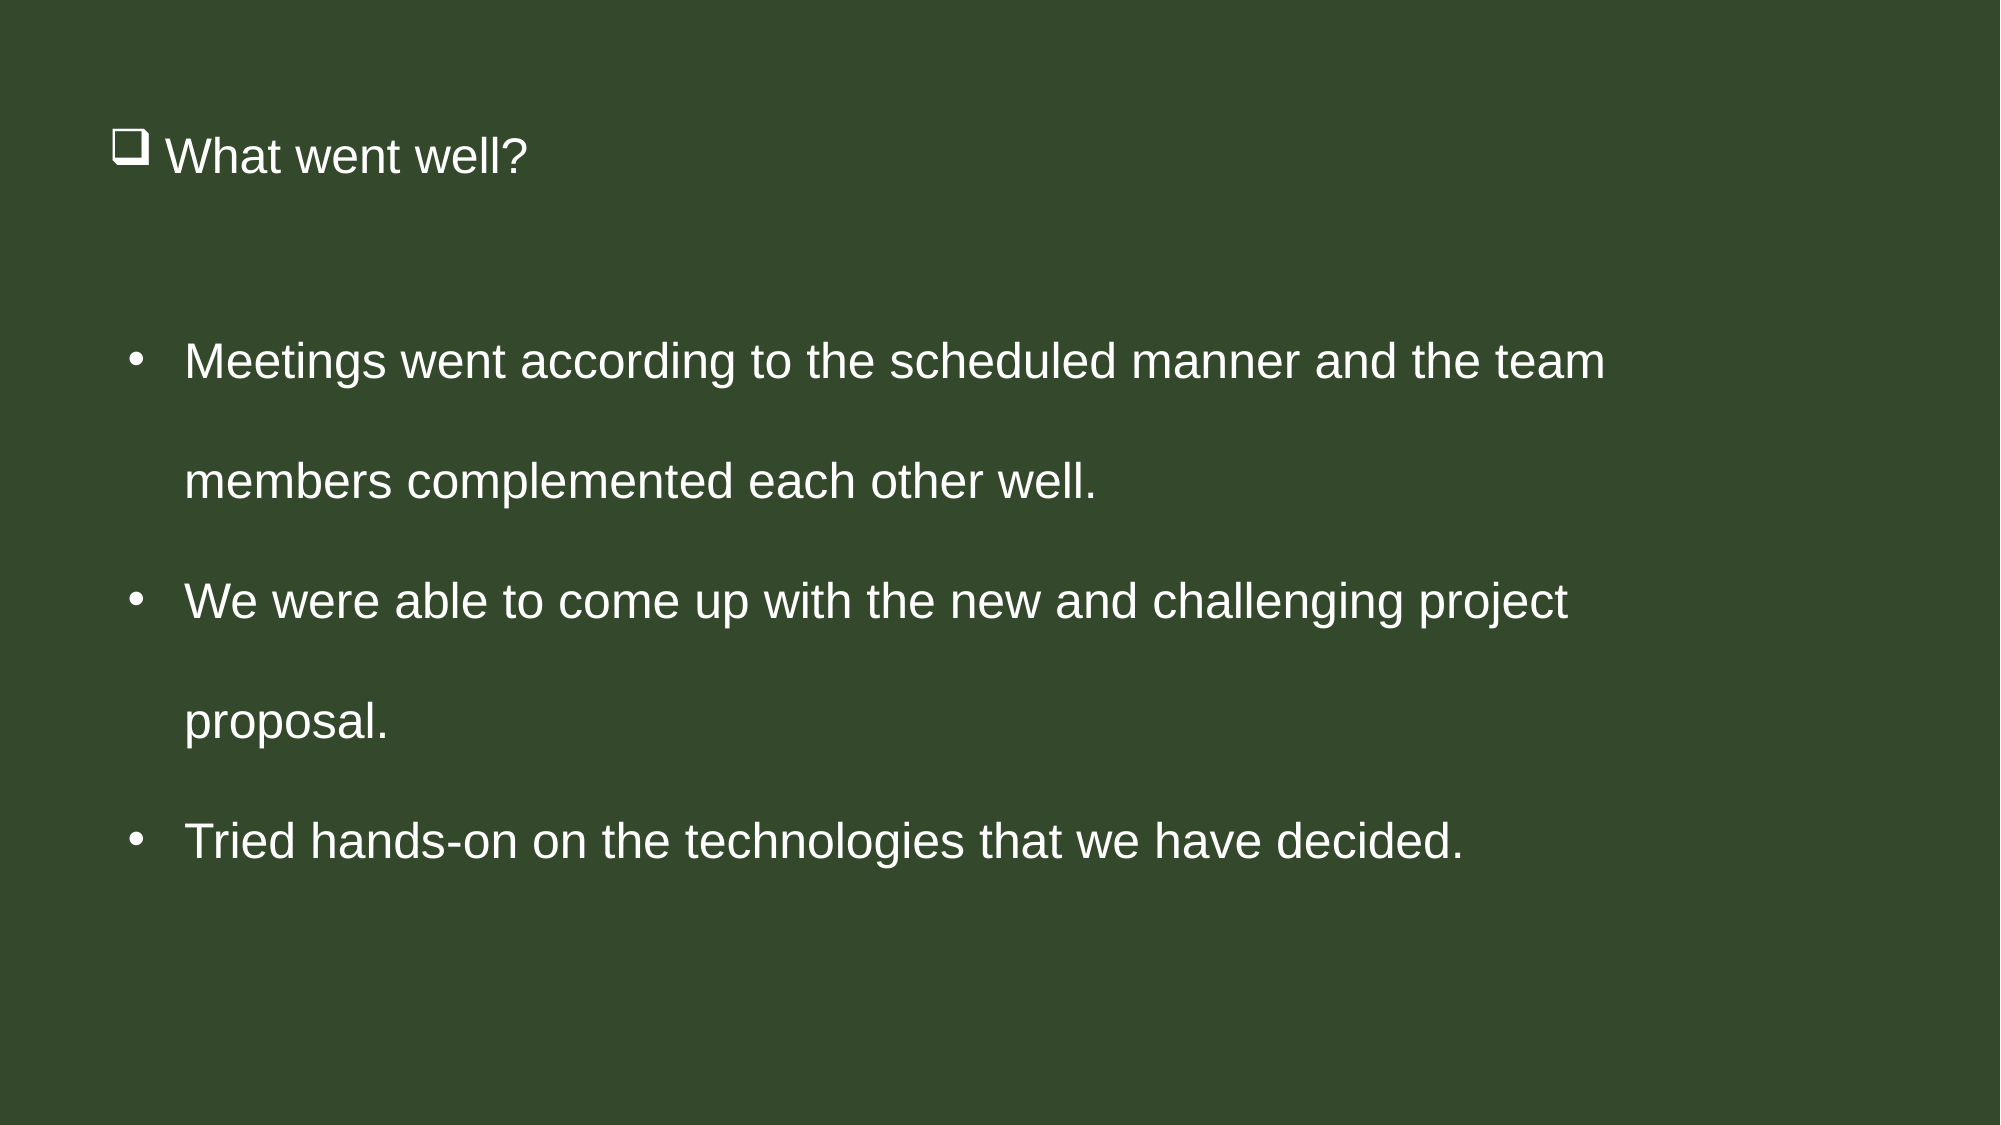

What went well?
Meetings went according to the scheduled manner and the team members complemented each other well.
We were able to come up with the new and challenging project proposal.
Tried hands-on on the technologies that we have decided.